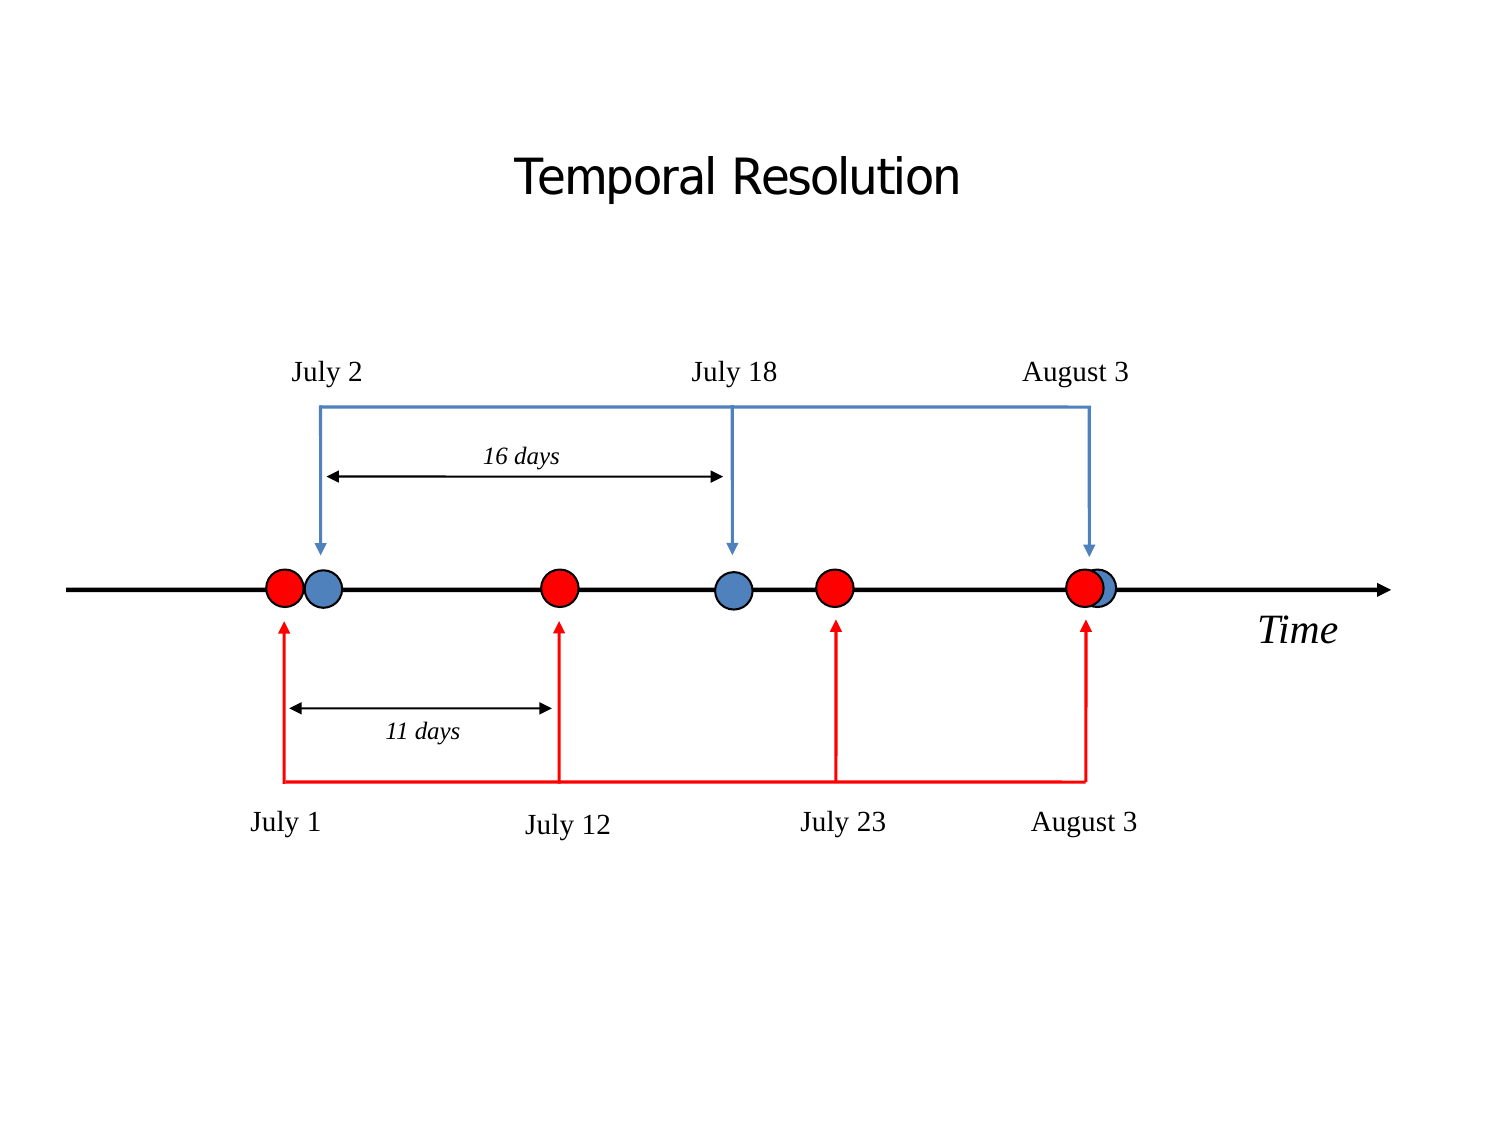

Temporal Resolution
July 2
July 18
August 3

16 days

Time

11 days

July 1
July 23
August 3
July 12